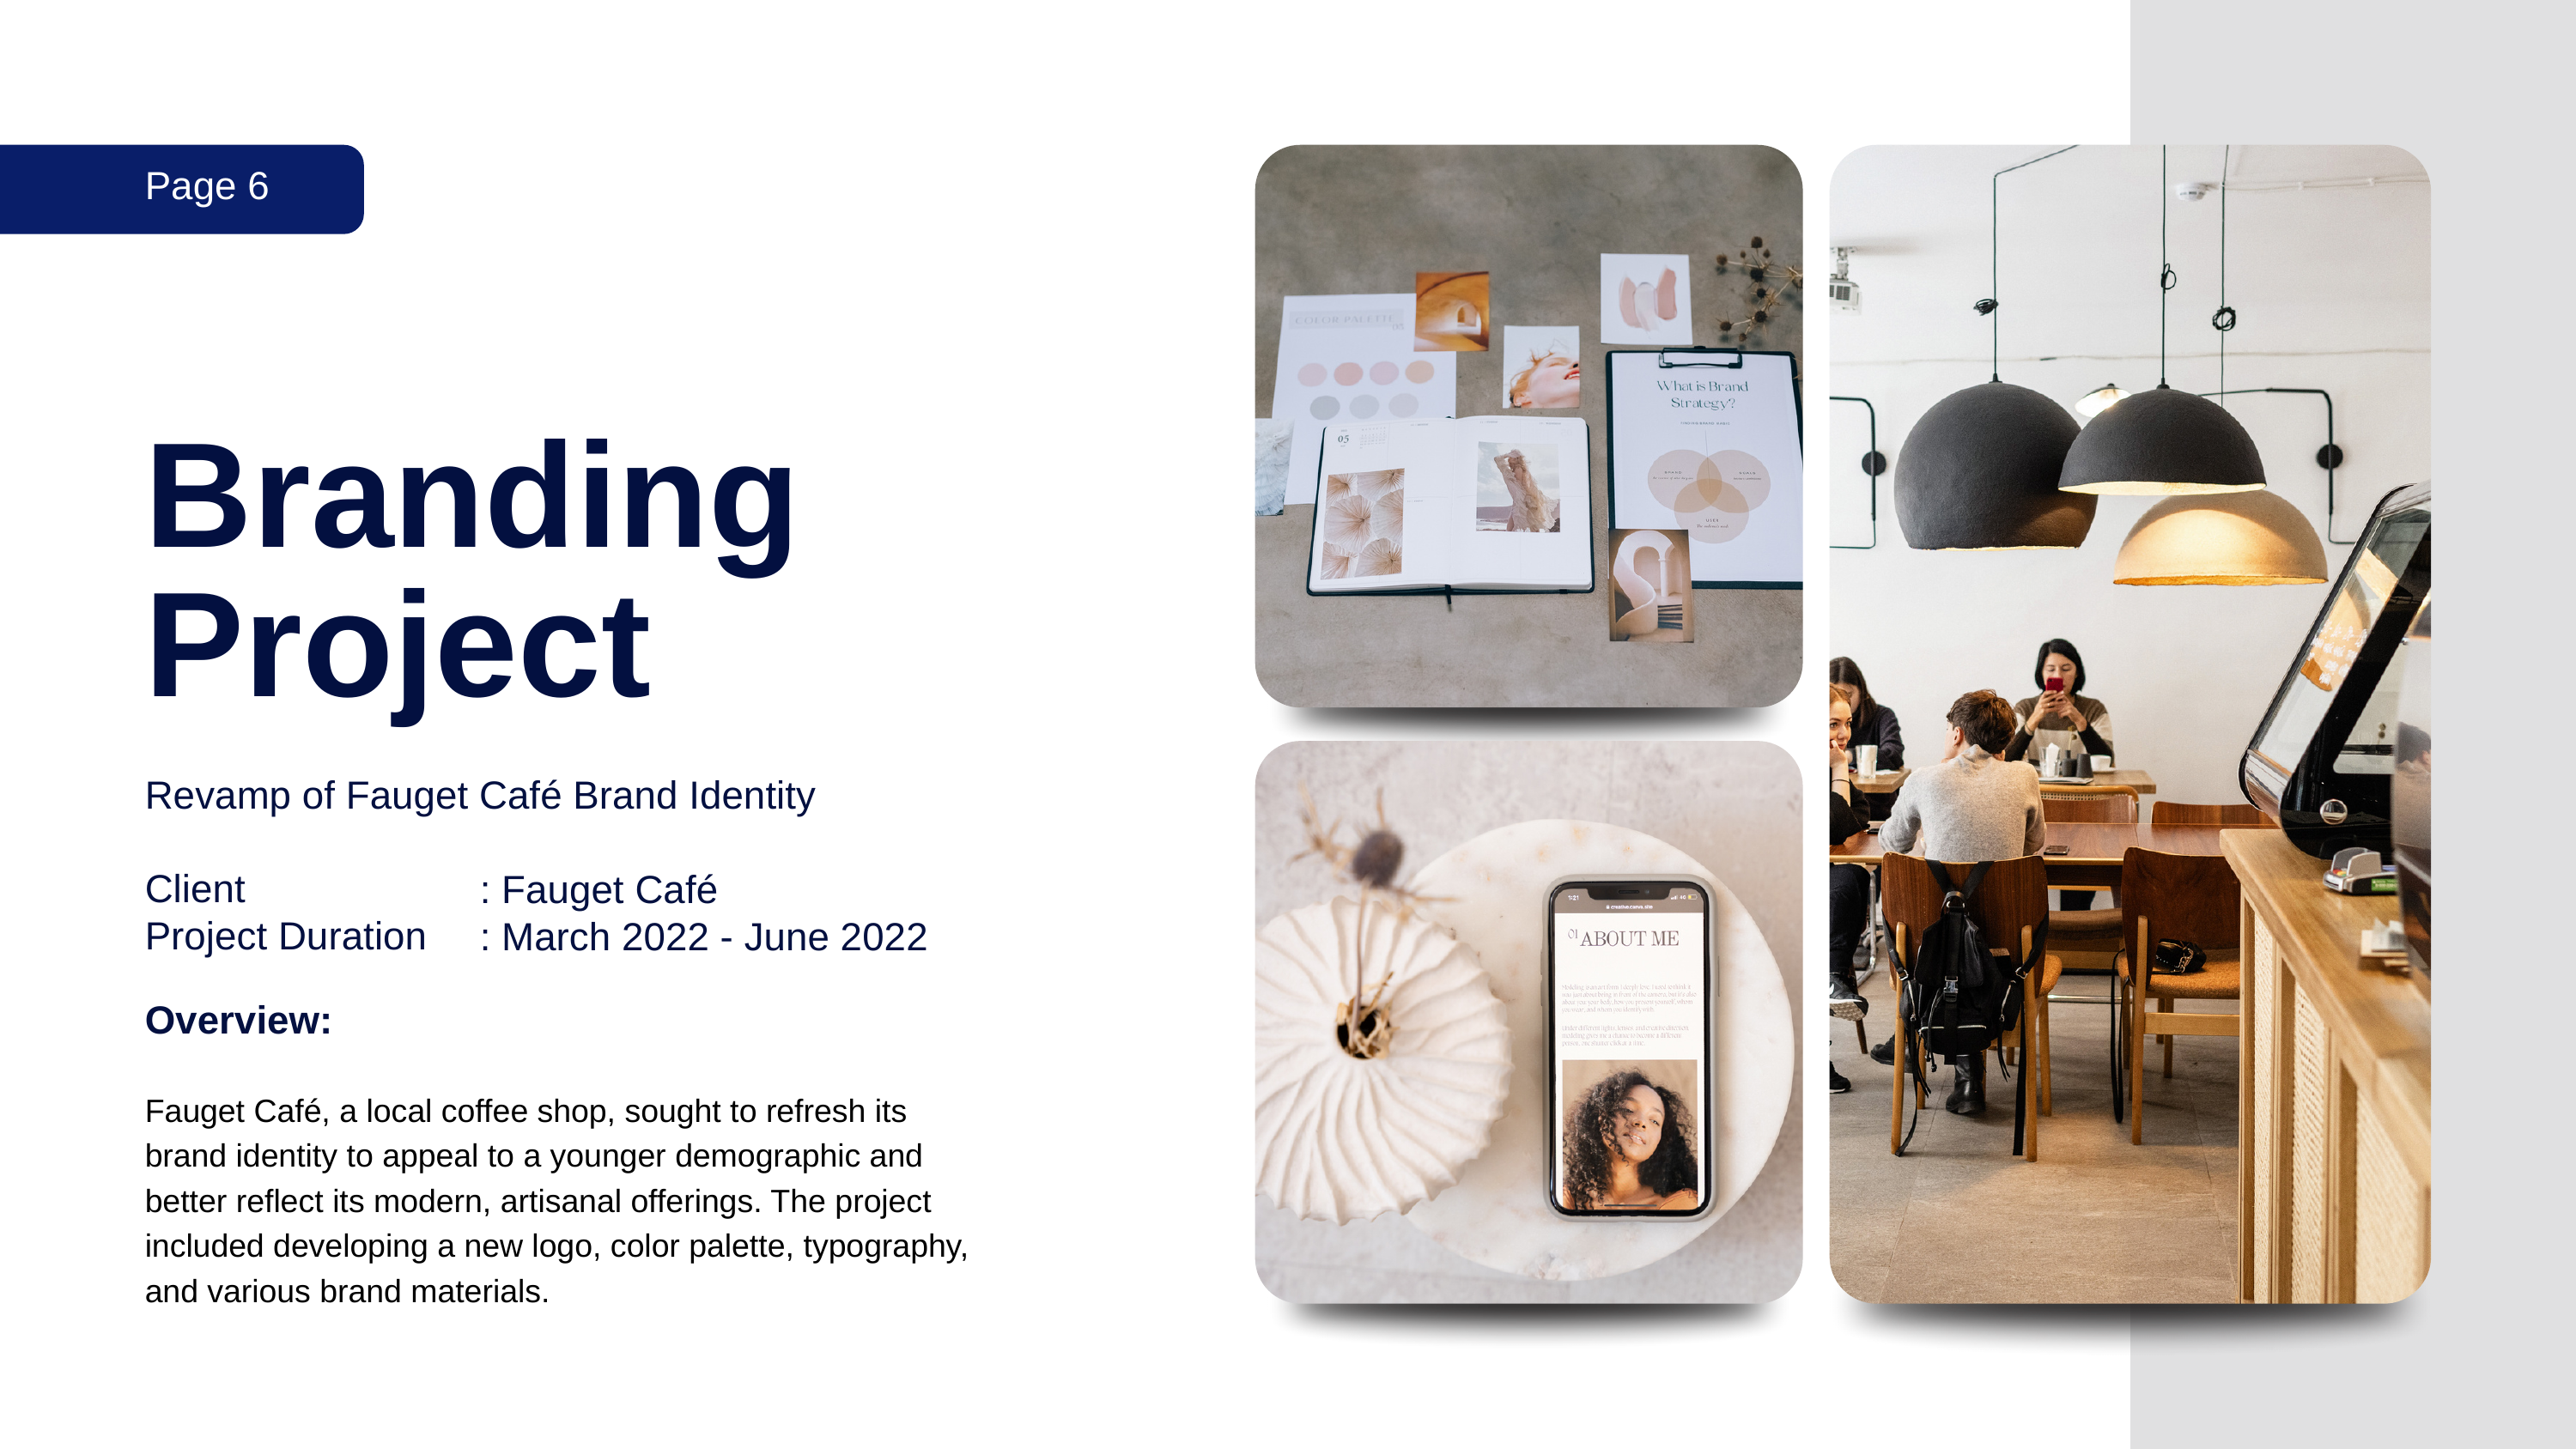

Page 6
Branding Project

Revamp of Fauget Café Brand Identity
Client
Project Duration
: Fauget Café
: March 2022 - June 2022
Overview:
Fauget Café, a local coffee shop, sought to refresh its brand identity to appeal to a younger demographic and better reflect its modern, artisanal offerings. The project included developing a new logo, color palette, typography, and various brand materials.